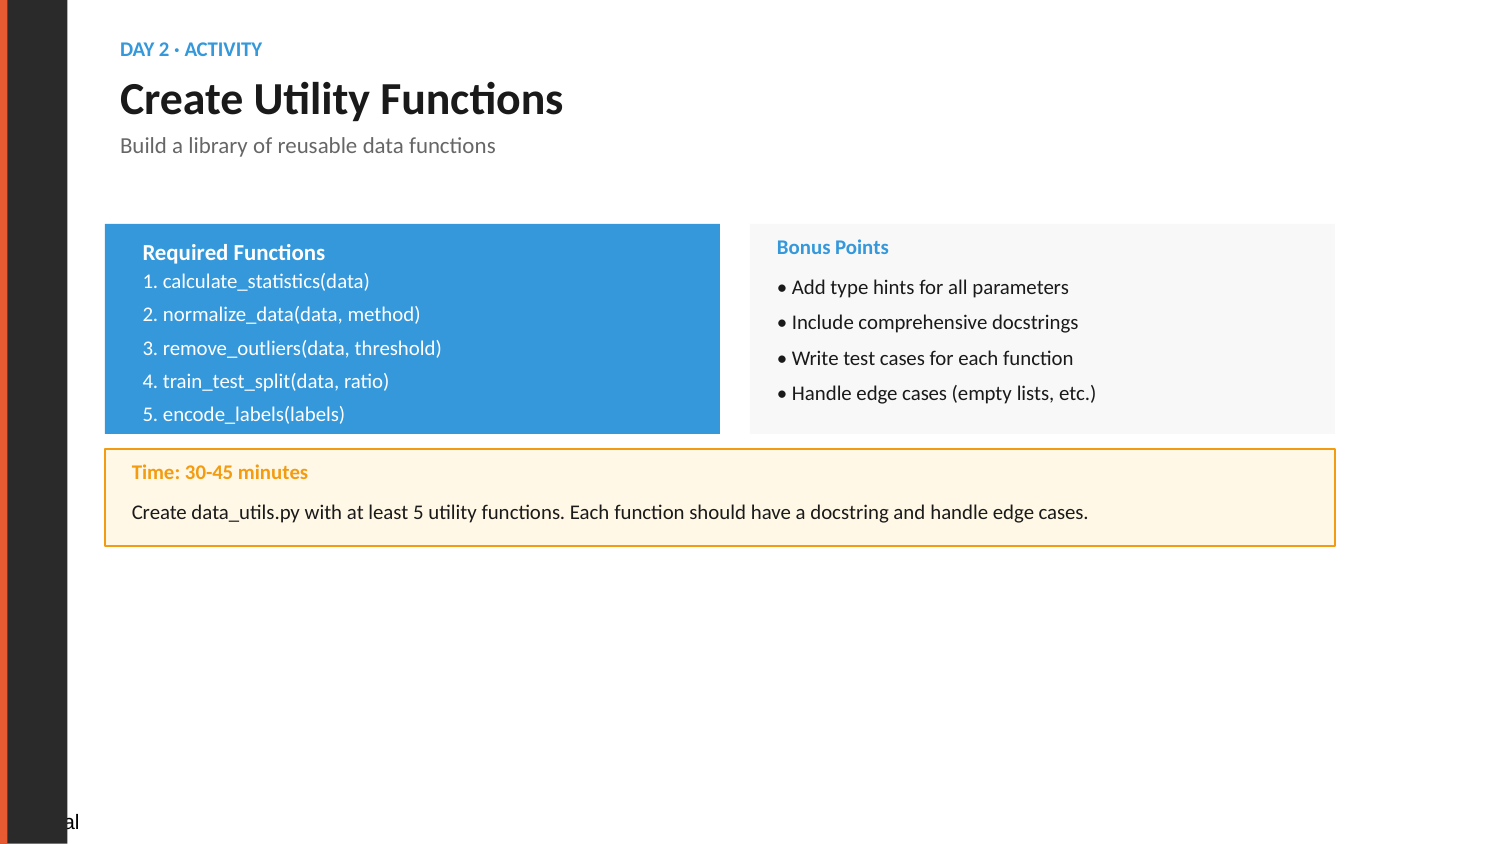

DAY 2 · ACTIVITY
Create Utility Functions
Build a library of reusable data functions

Bonus Points
Required Functions
• Add type hints for all parameters
• Include comprehensive docstrings
• Write test cases for each function
• Handle edge cases (empty lists, etc.)
1. calculate_statistics(data)
2. normalize_data(data, method)
3. remove_outliers(data, threshold)
4. train_test_split(data, ratio)
5. encode_labels(labels)

Time: 30-45 minutes
Create data_utils.py with at least 5 utility functions. Each function should have a docstring and handle edge cases.